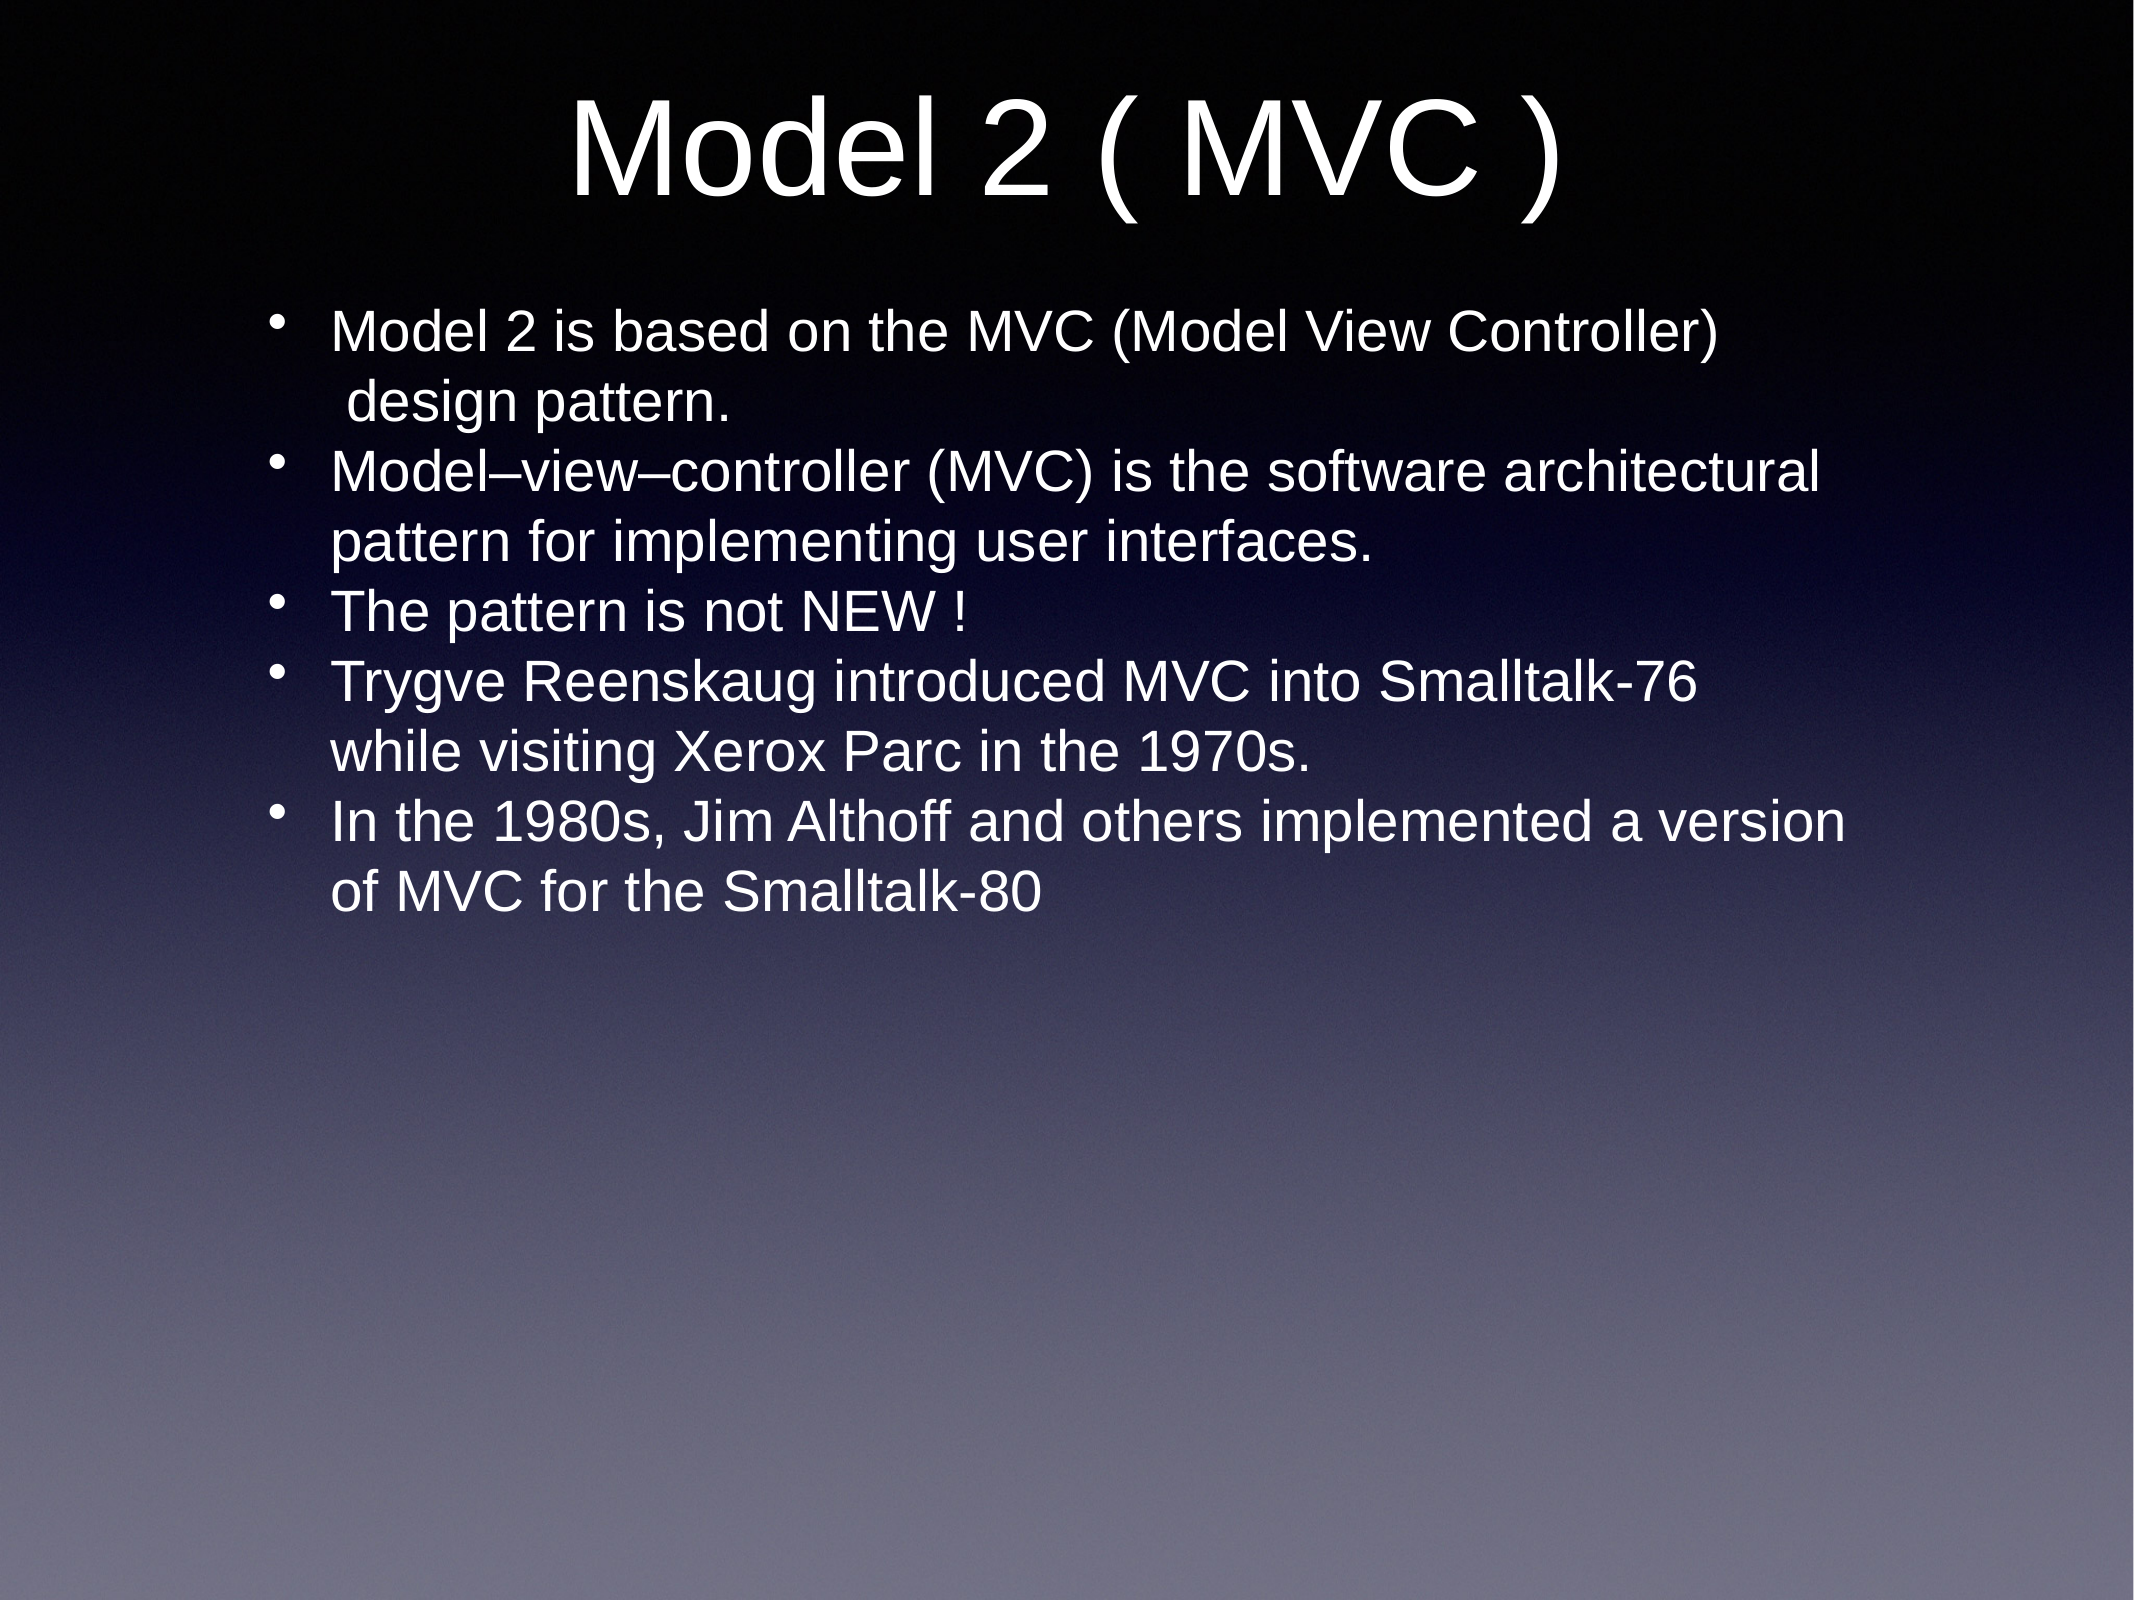

# Model 2 ( MVC )
Model 2 is based on the MVC (Model View Controller)
 design pattern.
Model–view–controller (MVC) is the software architectural
pattern for implementing user interfaces.
The pattern is not NEW !
Trygve Reenskaug introduced MVC into Smalltalk-76
while visiting Xerox Parc in the 1970s.
In the 1980s, Jim Althoff and others implemented a version
of MVC for the Smalltalk-80
Spring